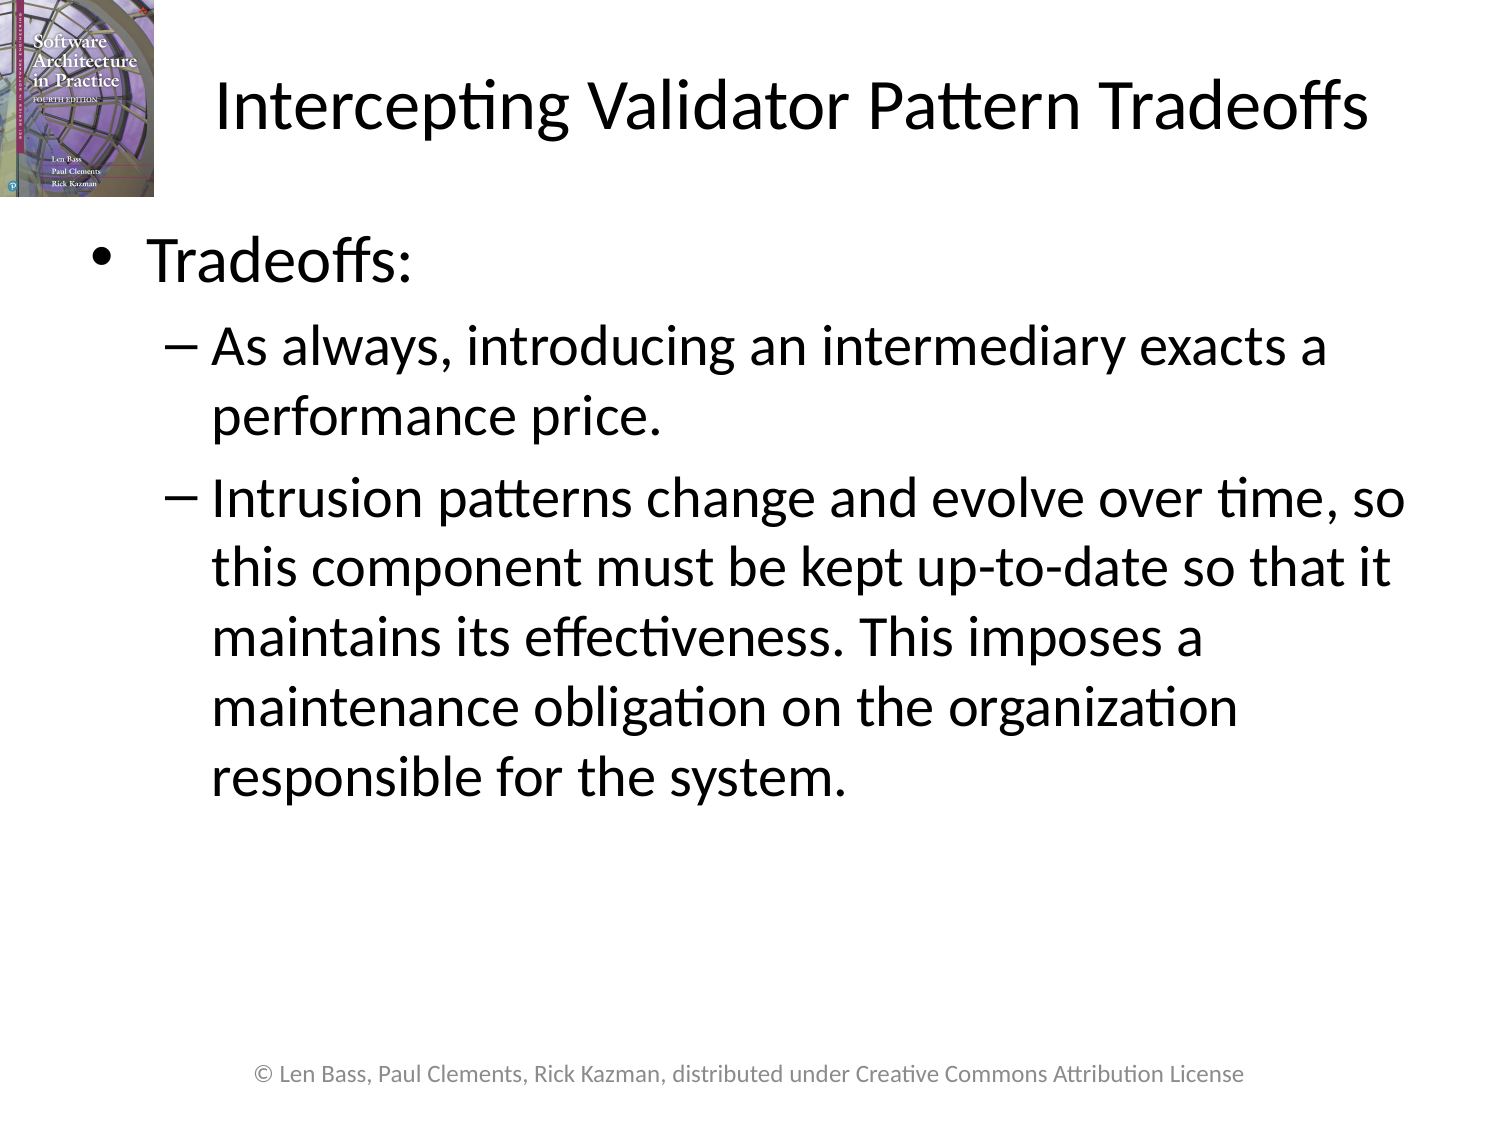

# Intercepting Validator Pattern Tradeoffs
Tradeoffs:
As always, introducing an intermediary exacts a performance price.
Intrusion patterns change and evolve over time, so this component must be kept up-to-date so that it maintains its effectiveness. This imposes a maintenance obligation on the organization responsible for the system.

© Len Bass, Paul Clements, Rick Kazman, distributed under Creative Commons Attribution License